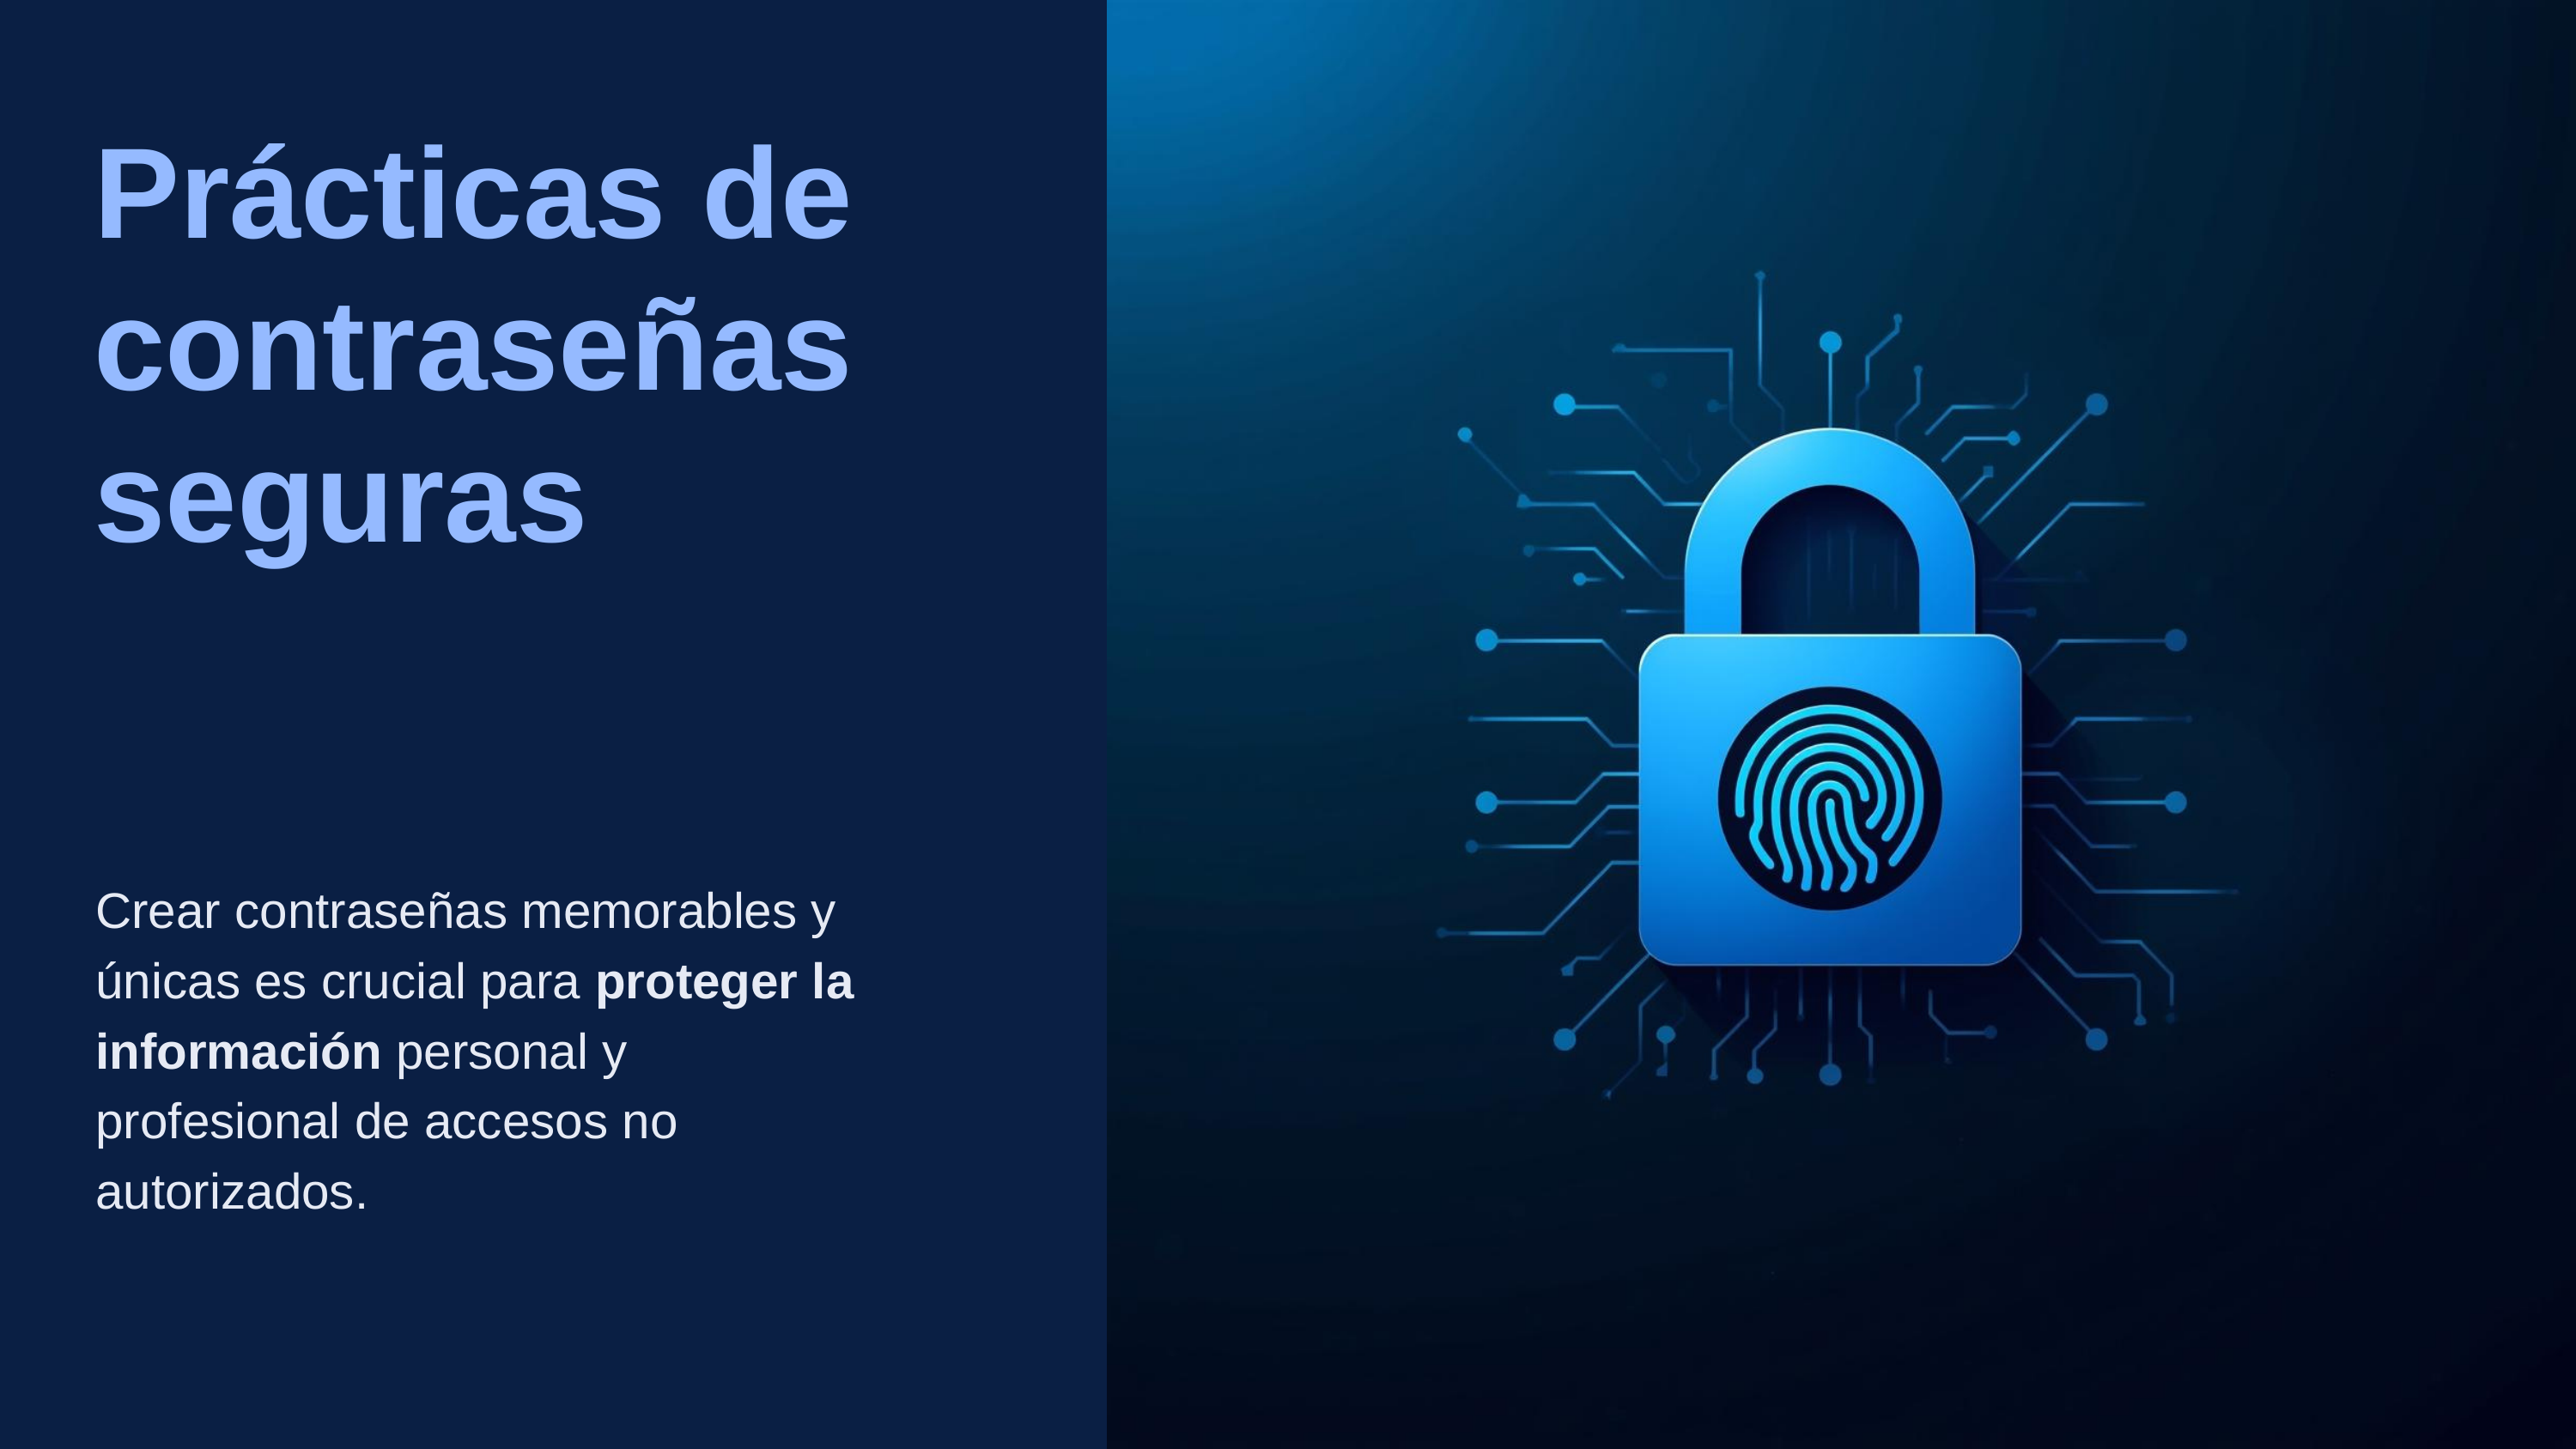

Prácticas de contraseñas seguras
Crear contraseñas memorables y únicas es crucial para proteger la información personal y profesional de accesos no autorizados.